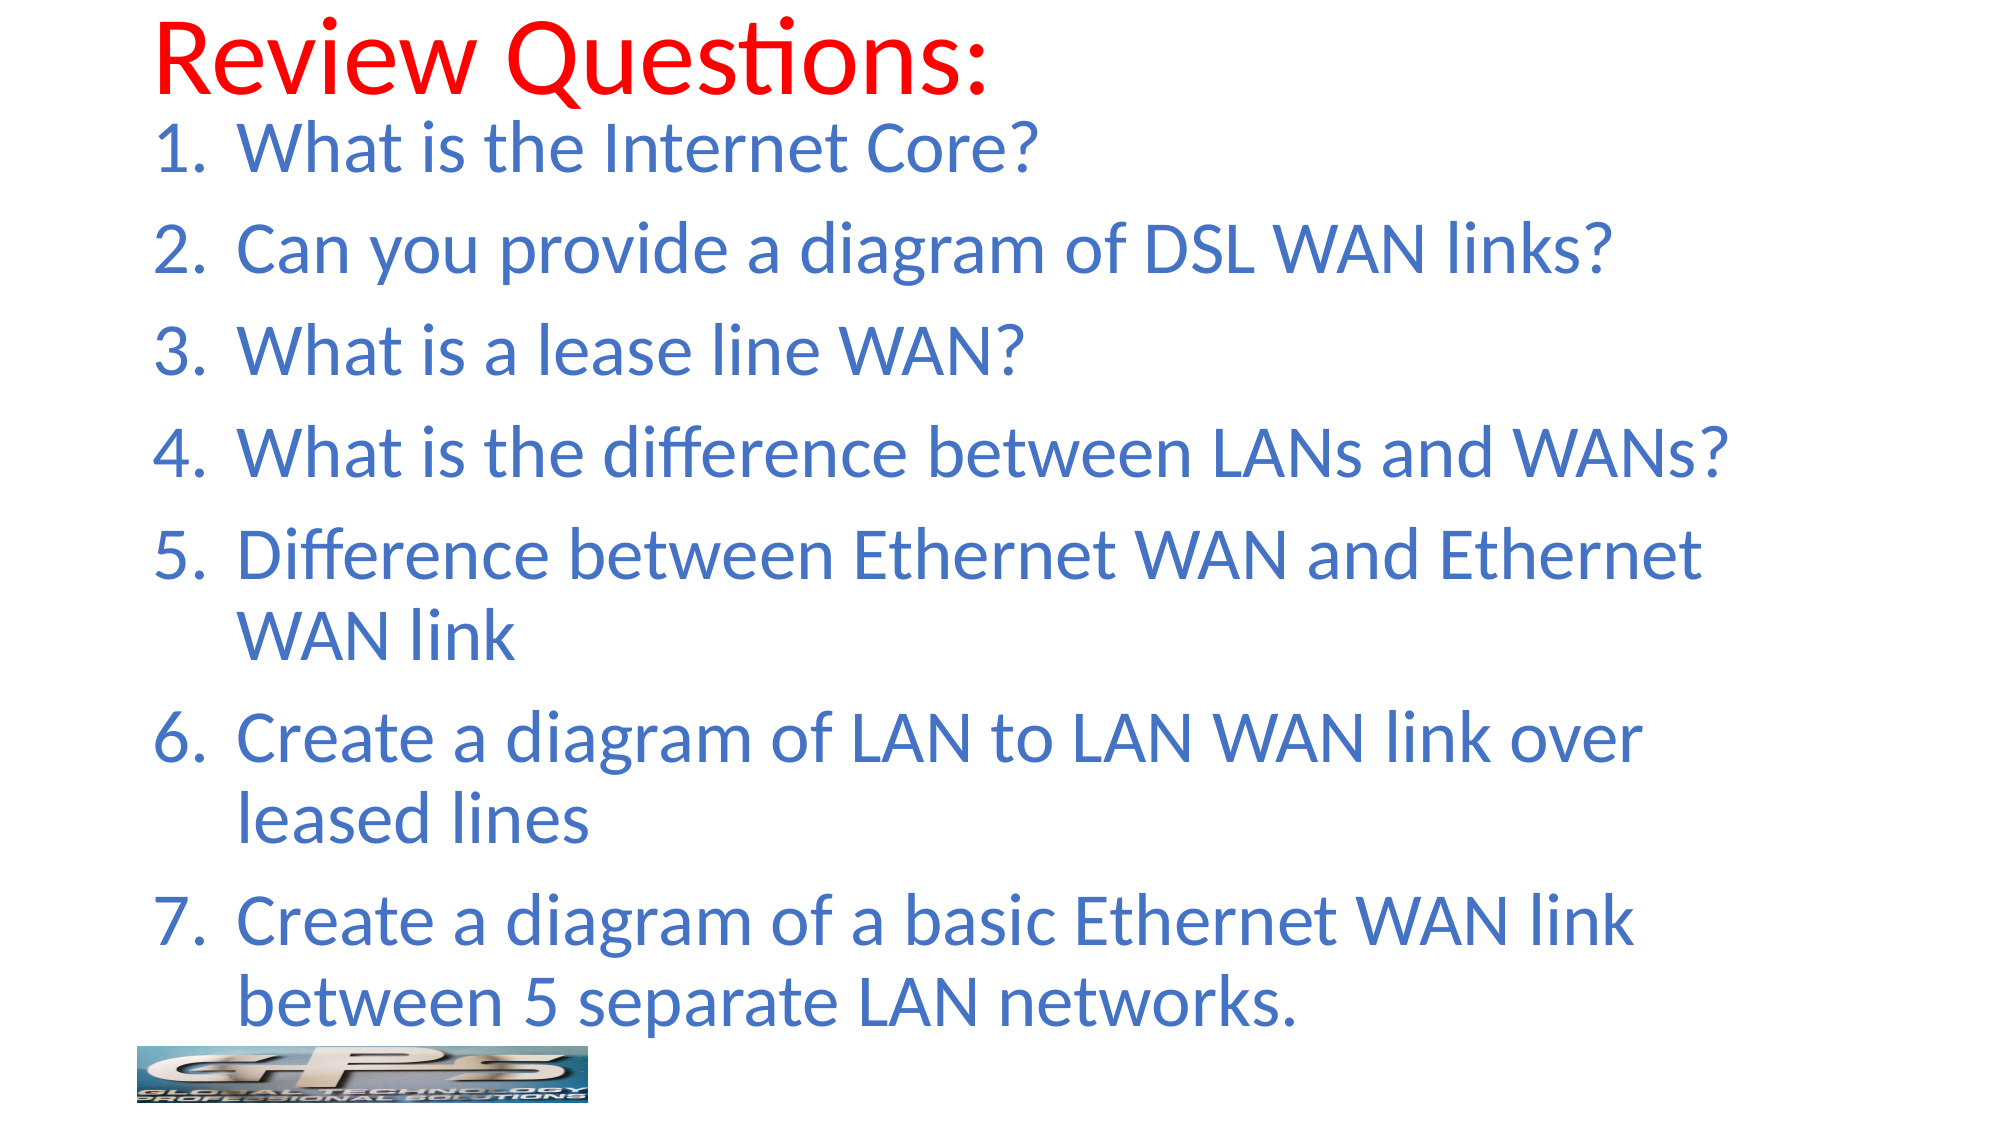

# Review Questions:
What is the Internet Core?
Can you provide a diagram of DSL WAN links?
What is a lease line WAN?
What is the difference between LANs and WANs?
Difference between Ethernet WAN and Ethernet WAN link
Create a diagram of LAN to LAN WAN link over leased lines
Create a diagram of a basic Ethernet WAN link between 5 separate LAN networks.